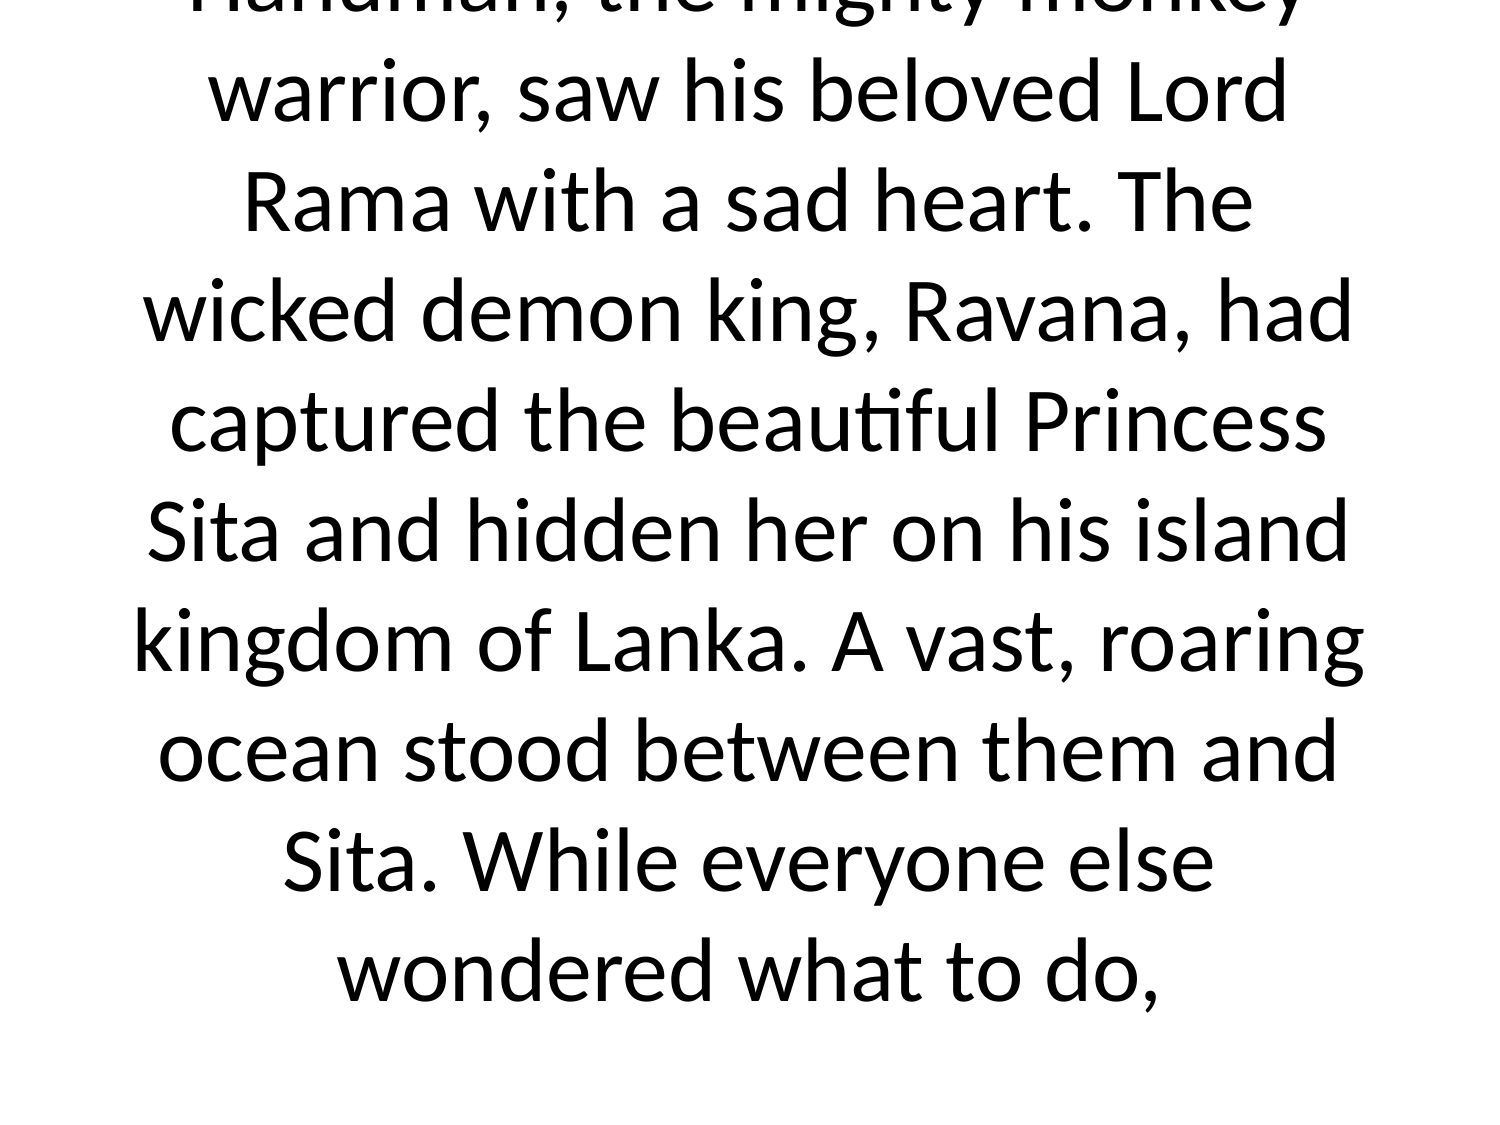

# Hanuman, the mighty monkey warrior, saw his beloved Lord Rama with a sad heart. The wicked demon king, Ravana, had captured the beautiful Princess Sita and hidden her on his island kingdom of Lanka. A vast, roaring ocean stood between them and Sita. While everyone else wondered what to do,